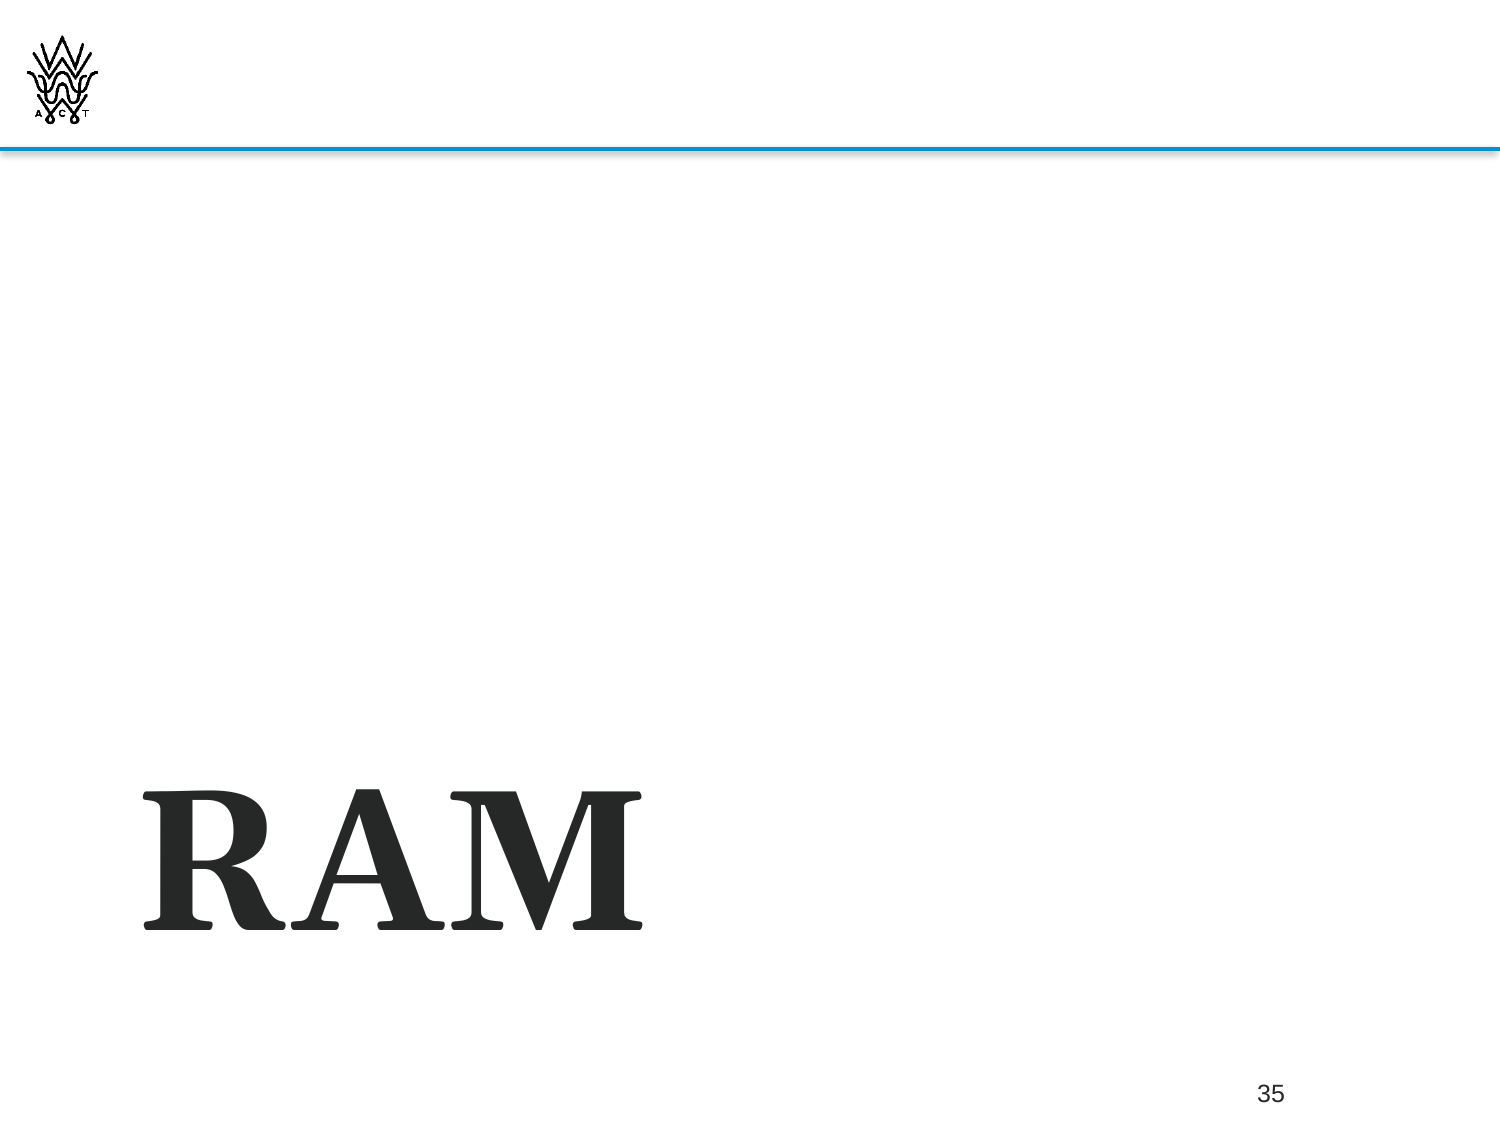

# RAM
26.09.2013
Bjørn O. Listog -- blistog@nith.no
35